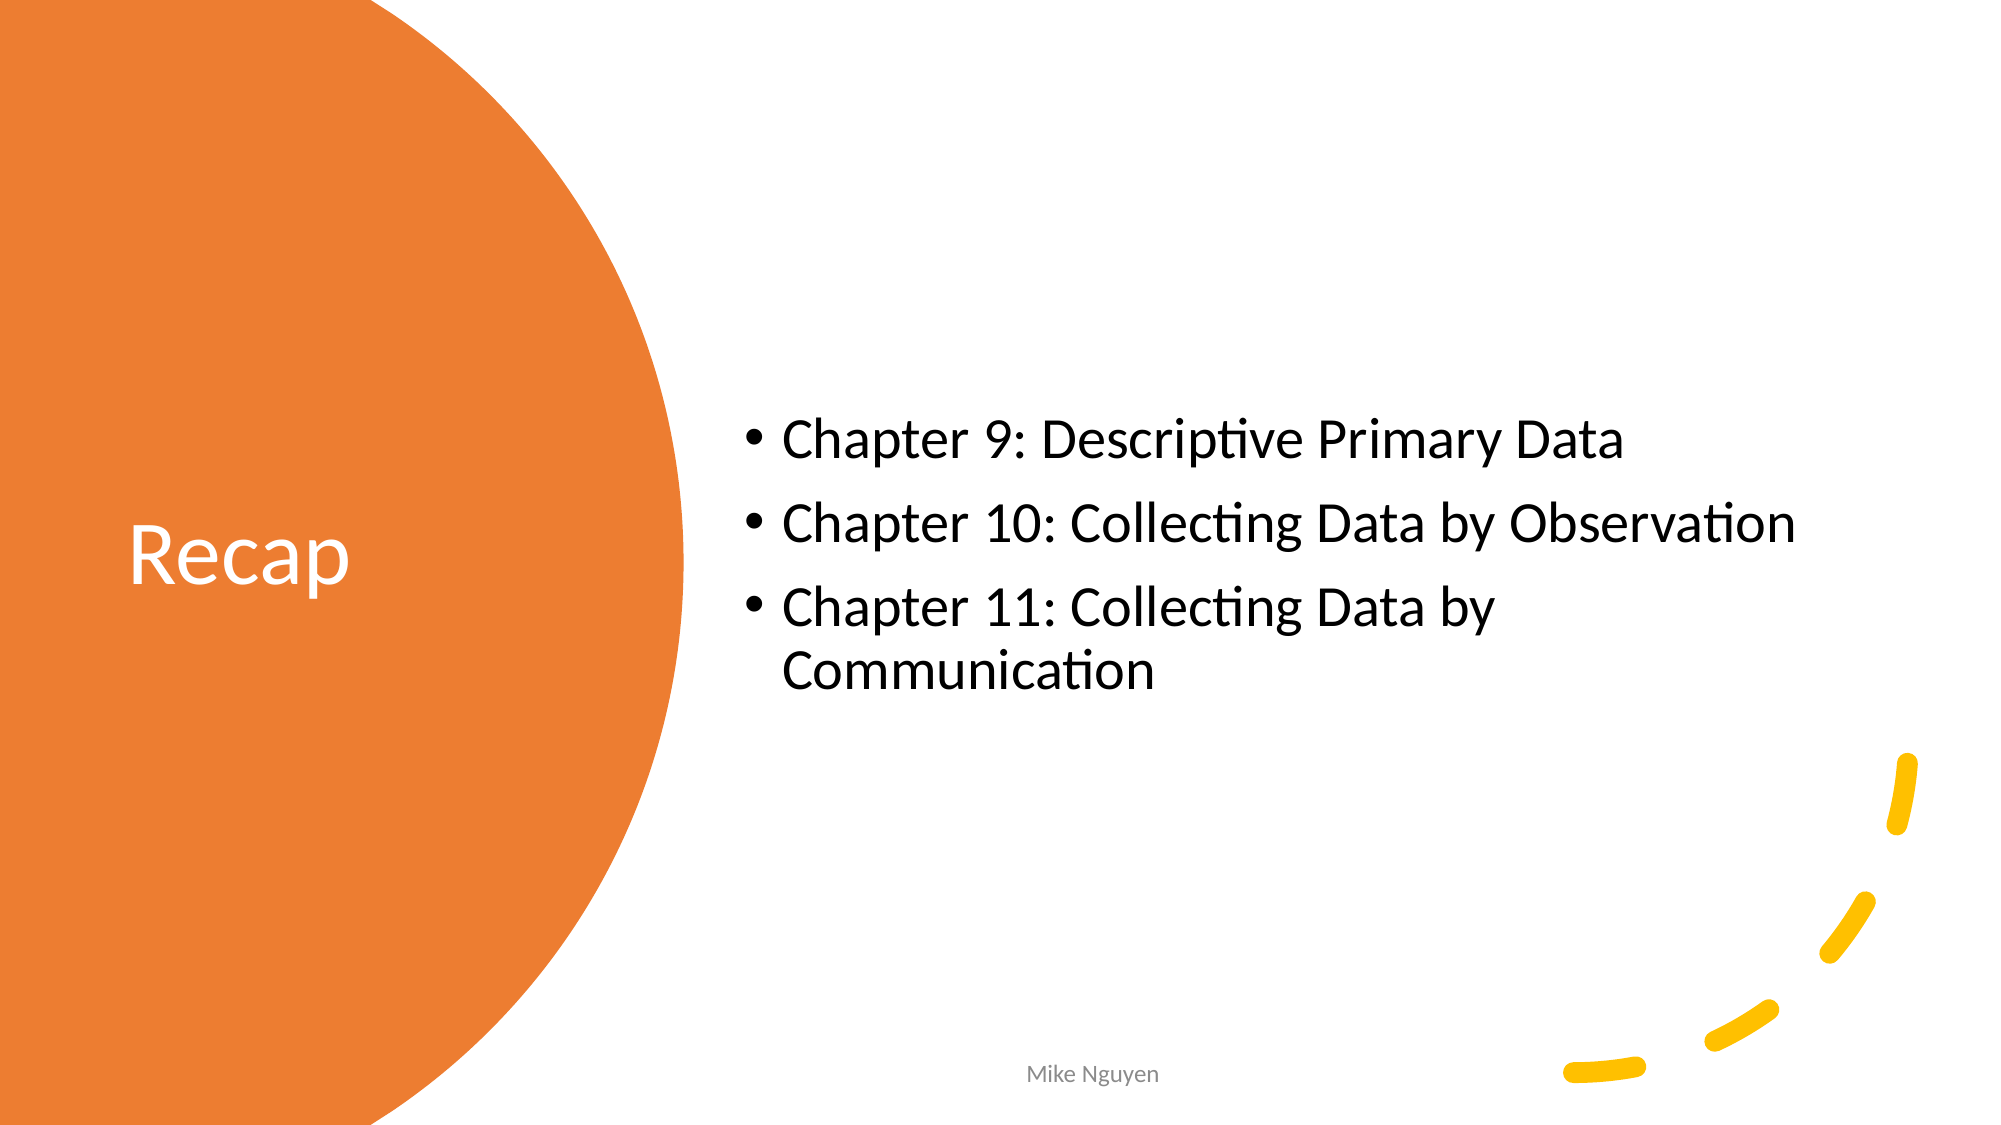

Chapter 9: Descriptive Primary Data
Chapter 10: Collecting Data by Observation
Chapter 11: Collecting Data by Communication
# Recap

Mike Nguyen